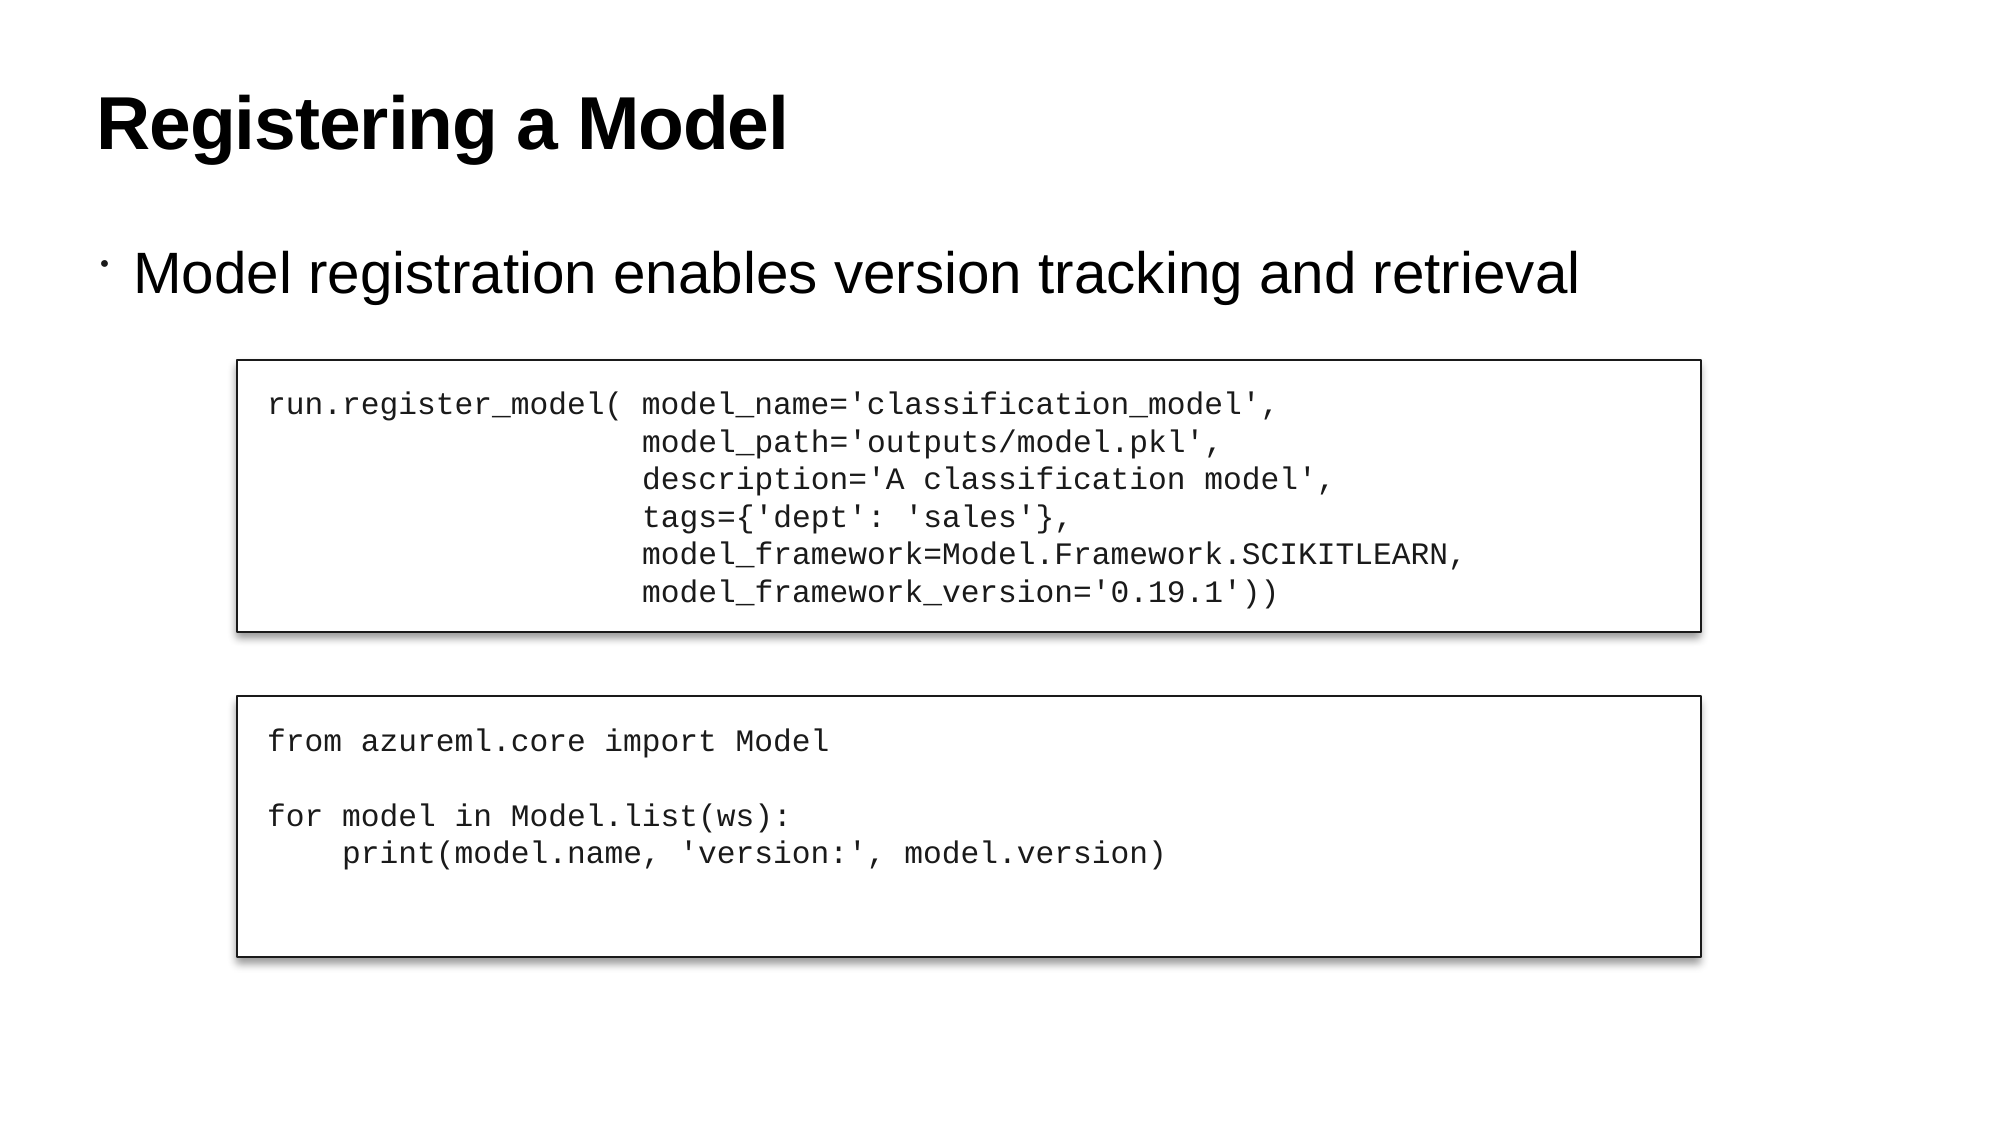

# Registering a Model
Model registration enables version tracking and retrieval
run.register_model( model_name='classification_model',
                    model_path='outputs/model.pkl',
                    description='A classification model',
                    tags={'dept': 'sales'},
                    model_framework=Model.Framework.SCIKITLEARN,
                    model_framework_version='0.19.1'))
from azureml.core import Model

for model in Model.list(ws):
    print(model.name, 'version:', model.version)